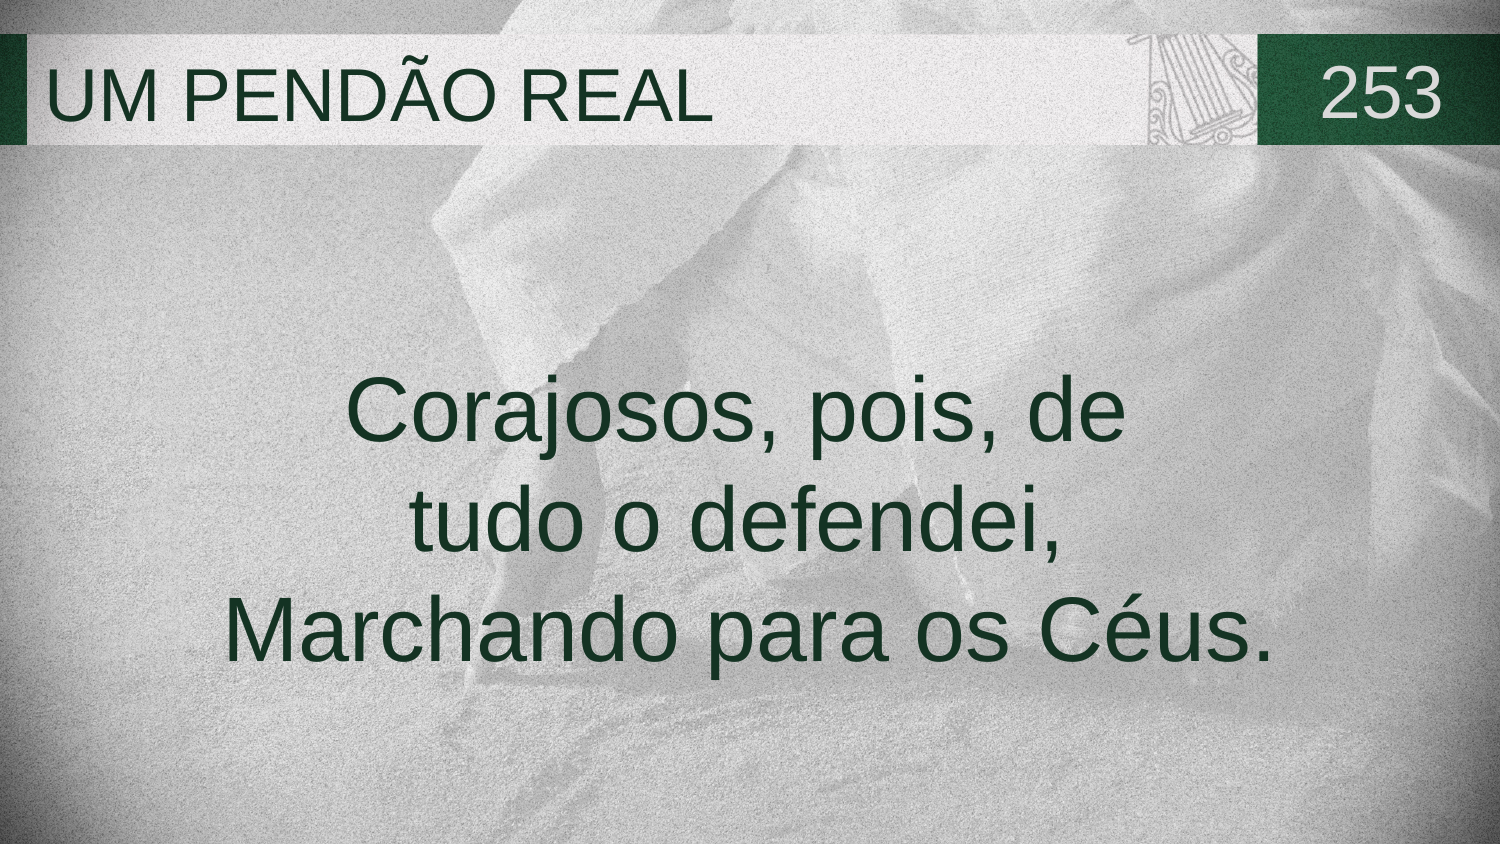

# UM PENDÃO REAL
253
Corajosos, pois, de
tudo o defendei,
Marchando para os Céus.